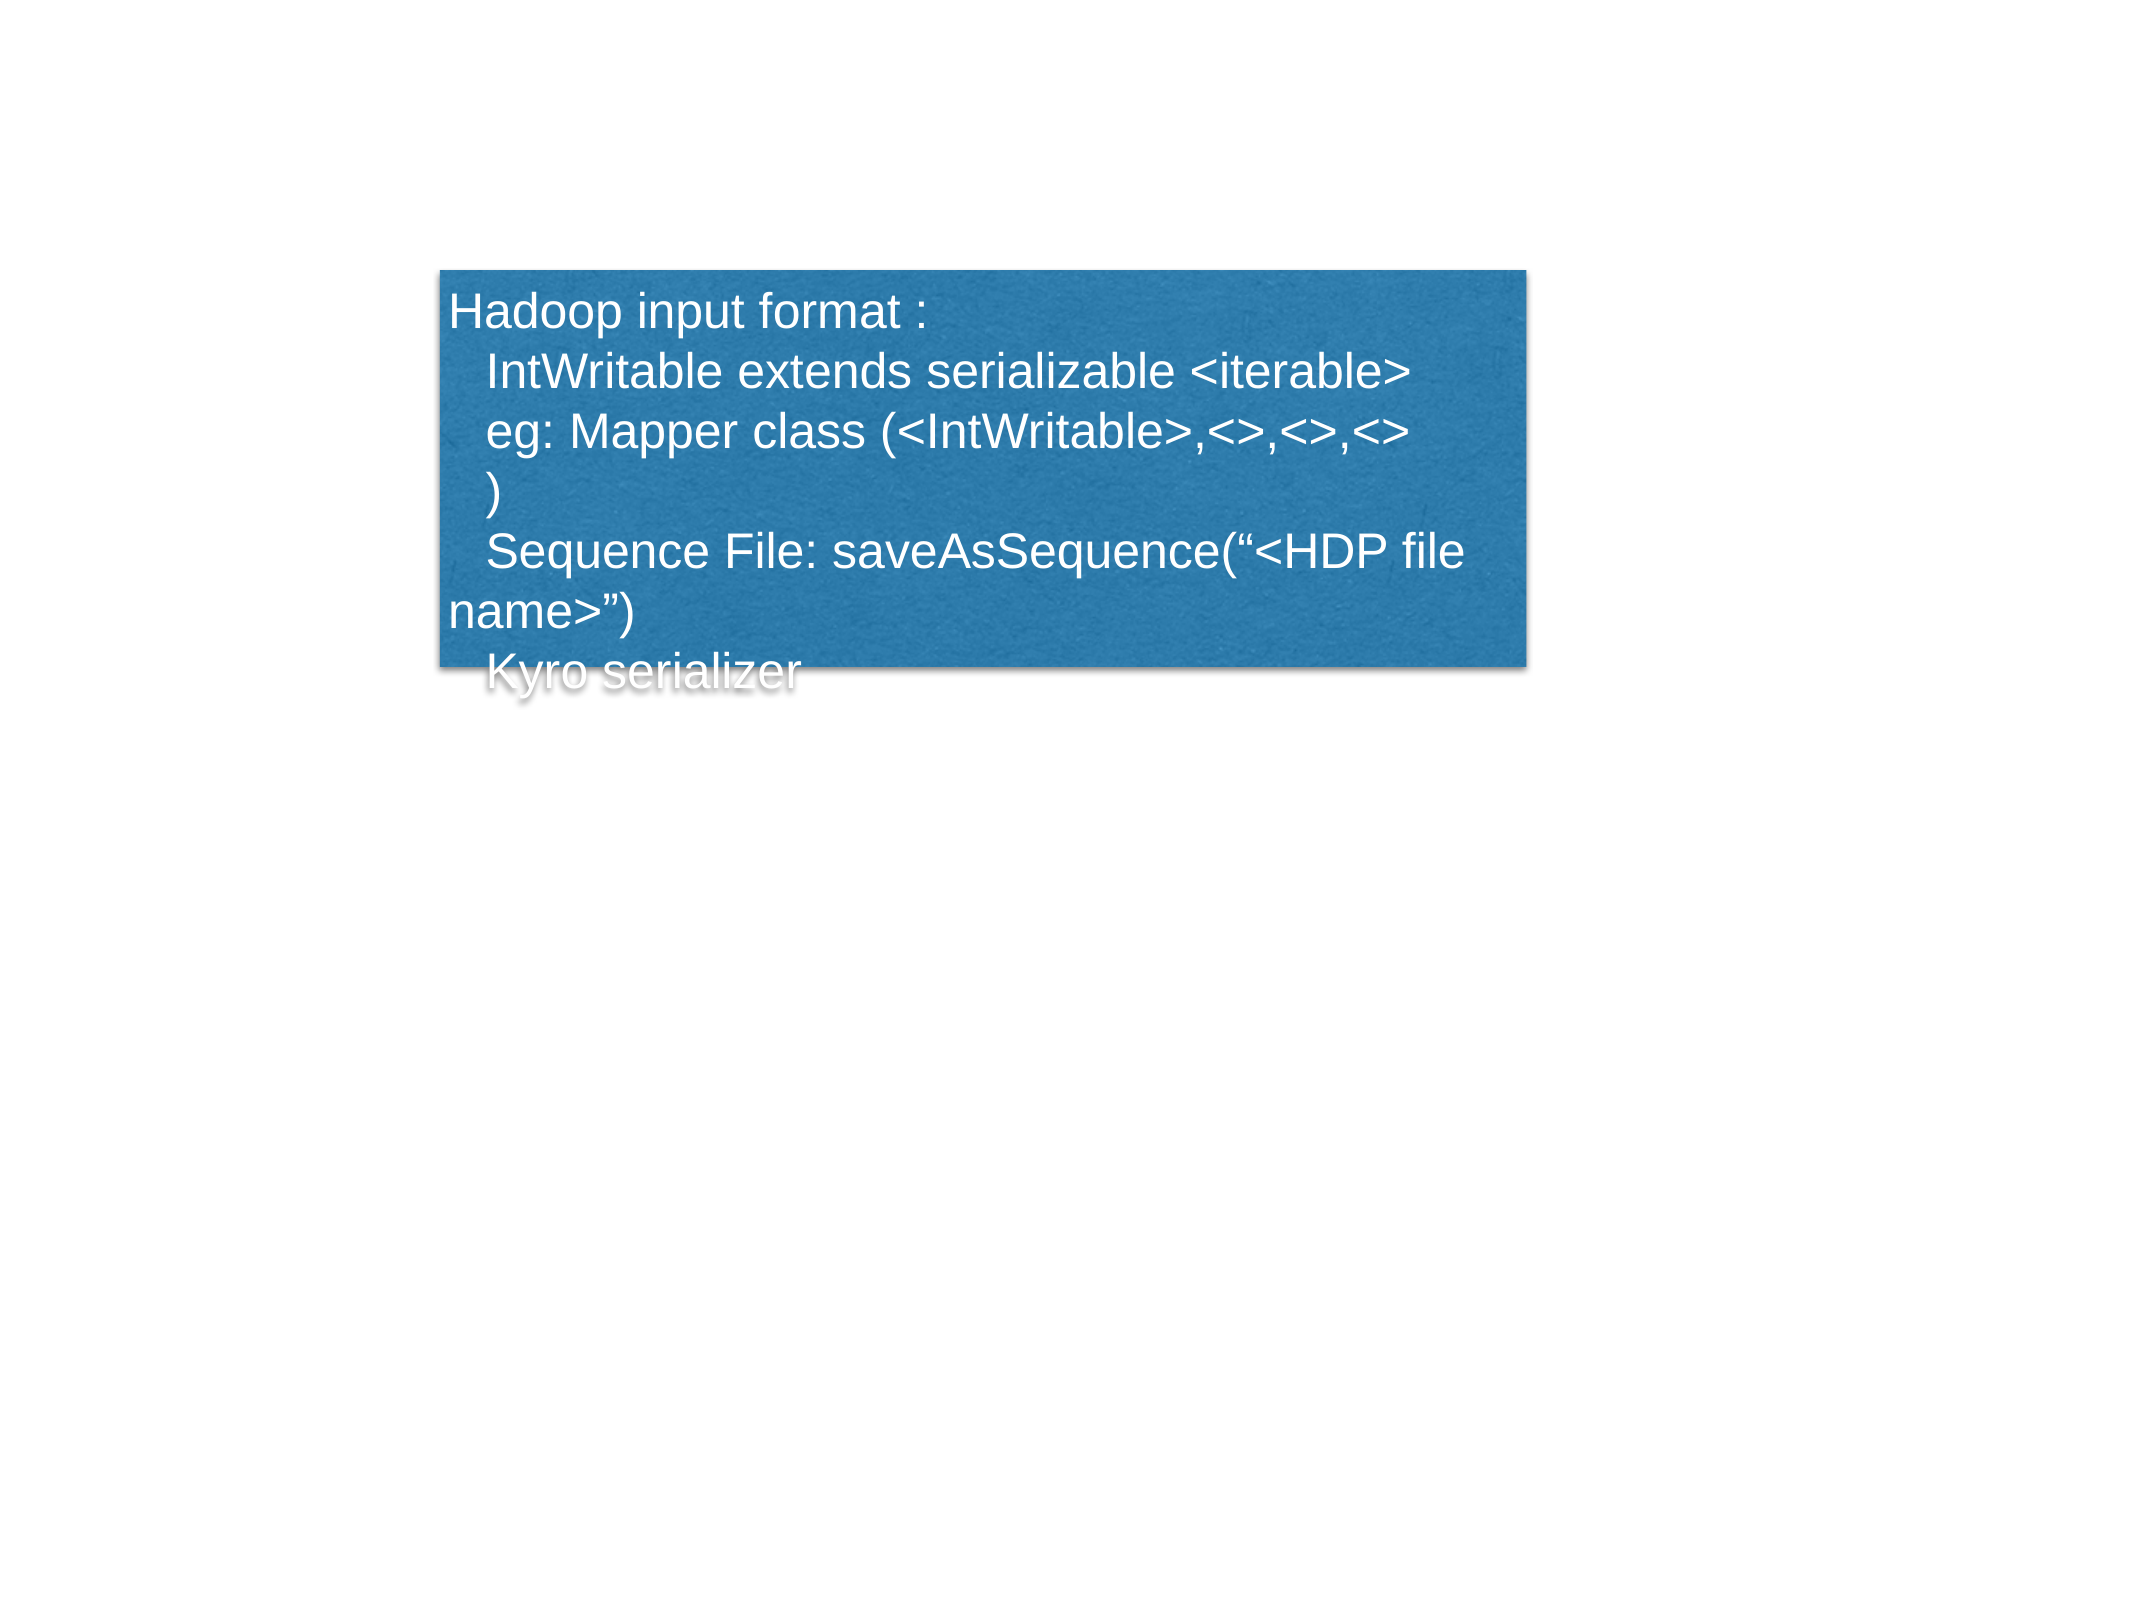

Hadoop input format :
IntWritable extends serializable <iterable>
eg: Mapper class (<IntWritable>,<>,<>,<>
)
Sequence File: saveAsSequence(“<HDP file name>”)
Kyro serializer